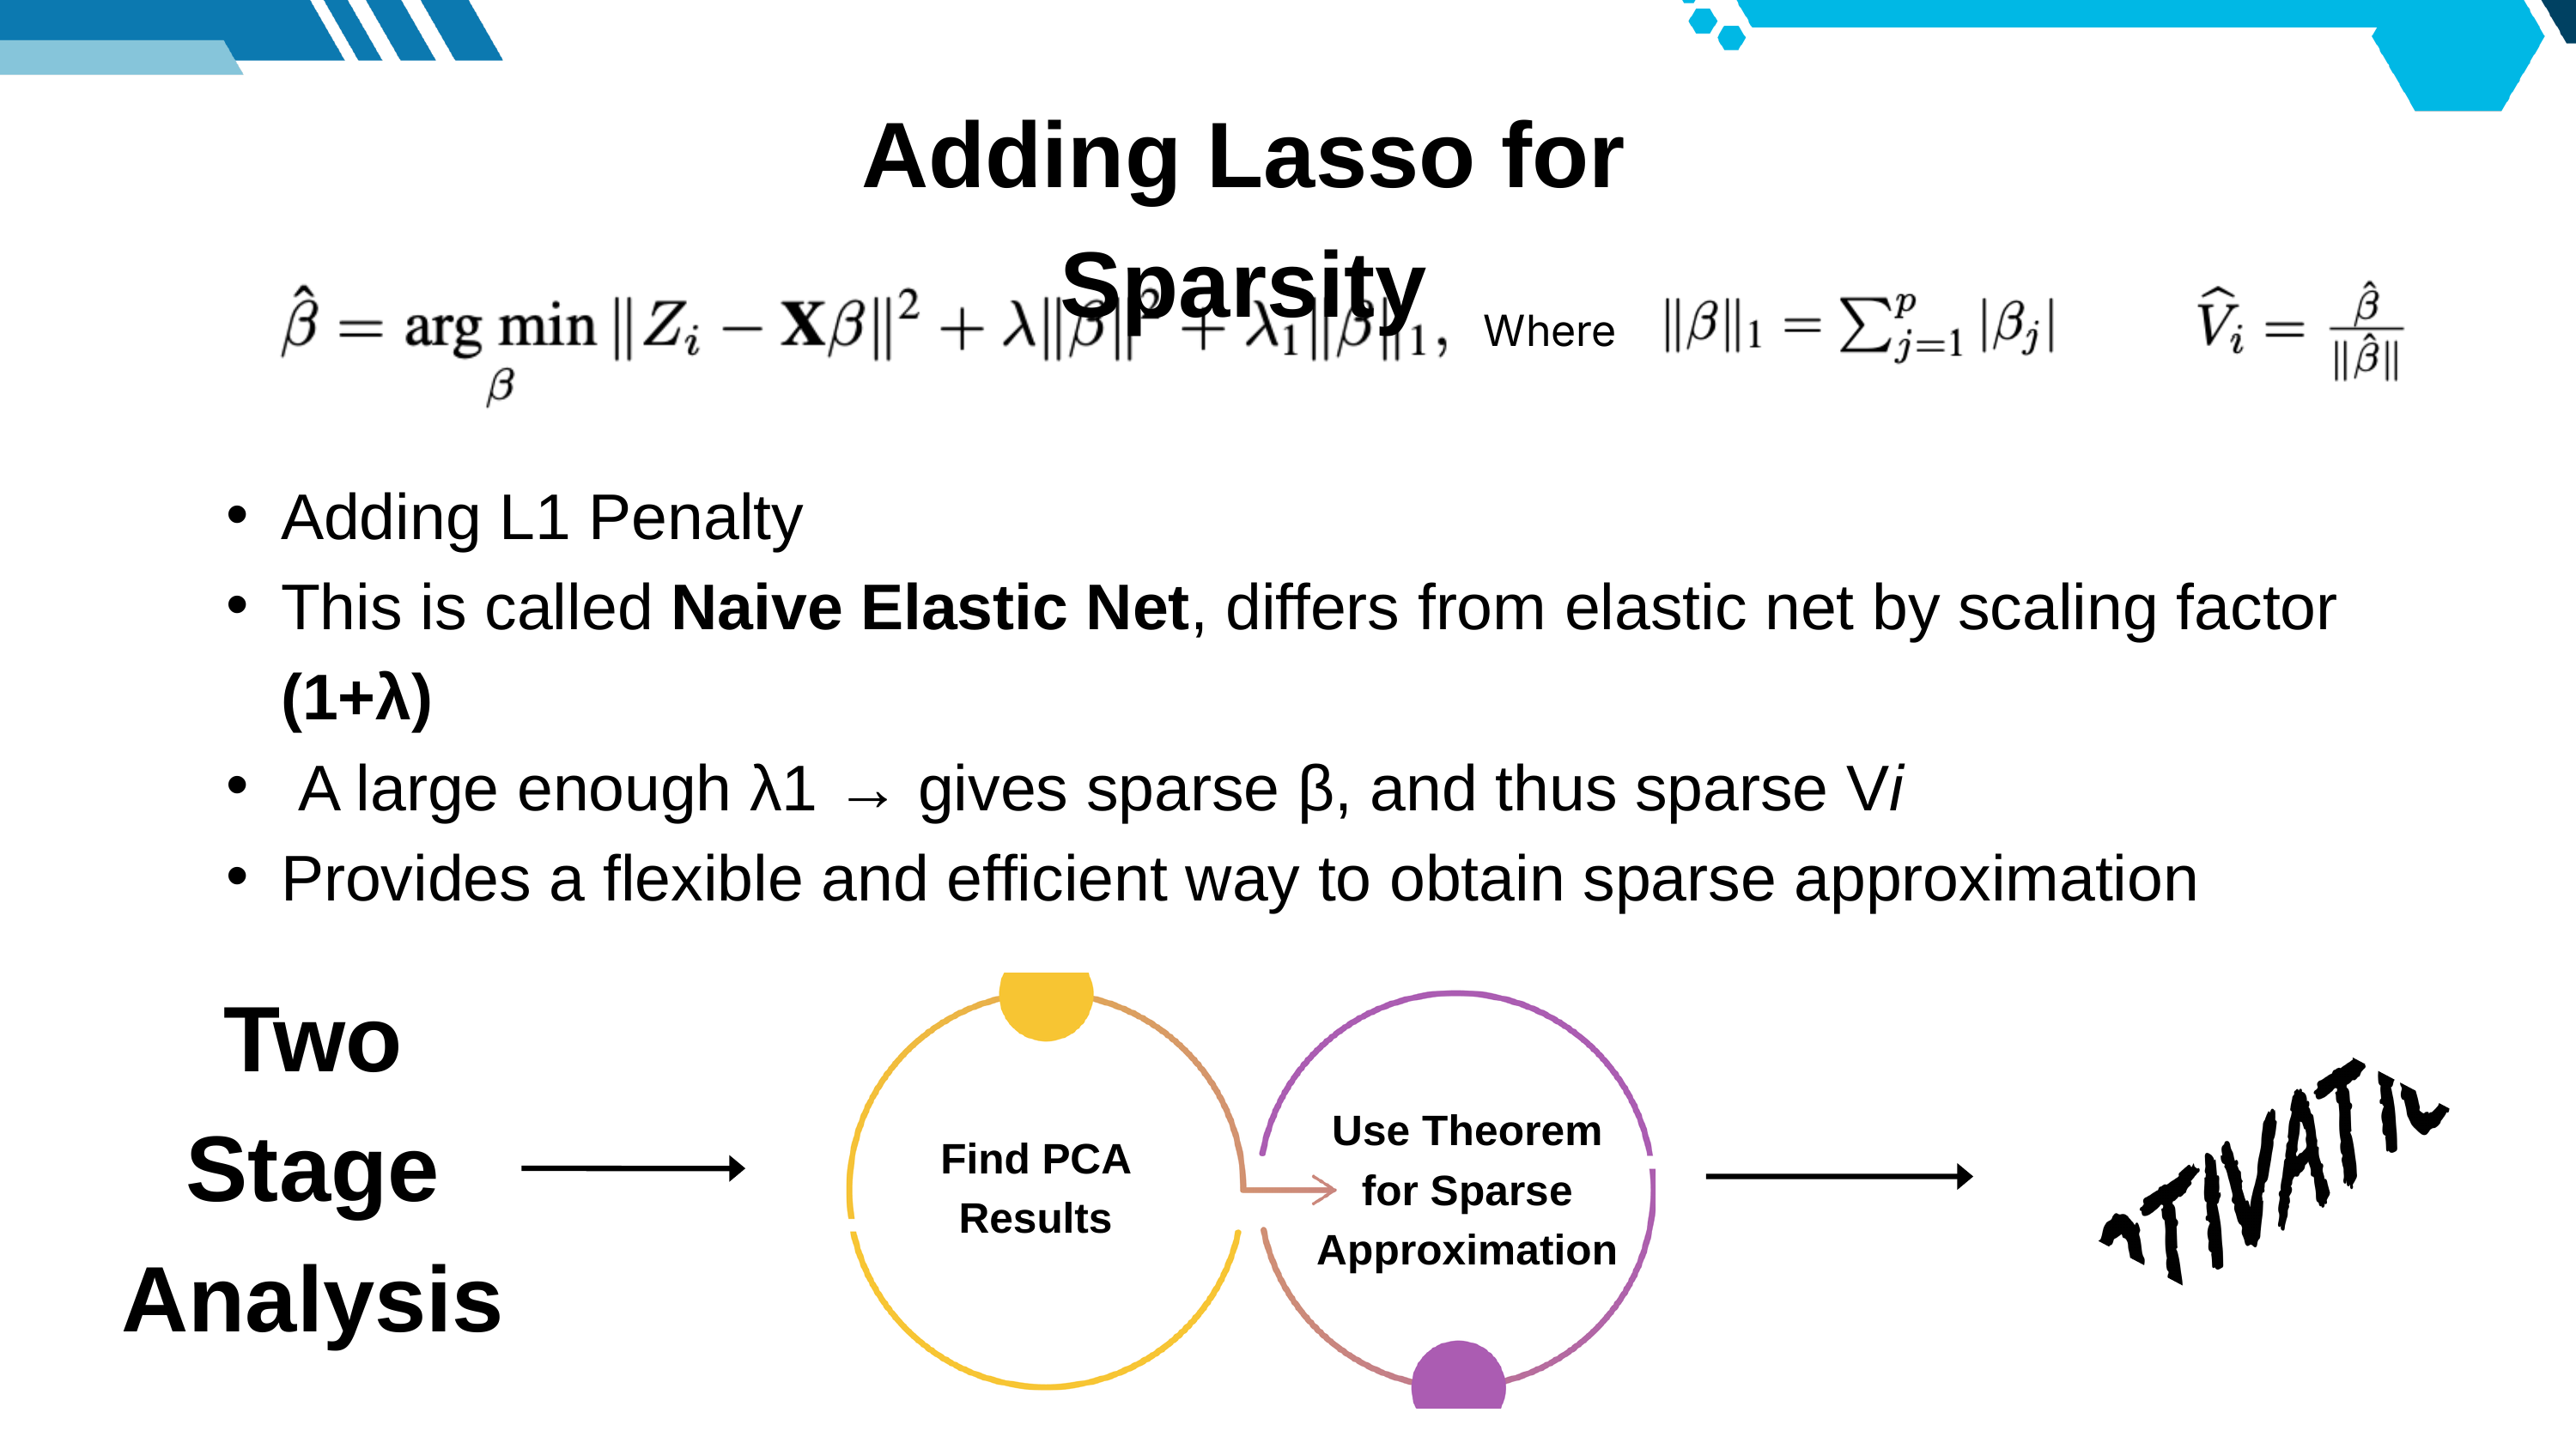

Adding Lasso for Sparsity

Where
Adding L1 Penalty
This is called Naive Elastic Net, differs from elastic net by scaling factor (1+λ)
 A large enough λ1 → gives sparse β, and thus sparse Vi
Provides a flexible and efficient way to obtain sparse approximation

Two Stage Analysis

Use Theorem for Sparse Approximation
Find PCA Results